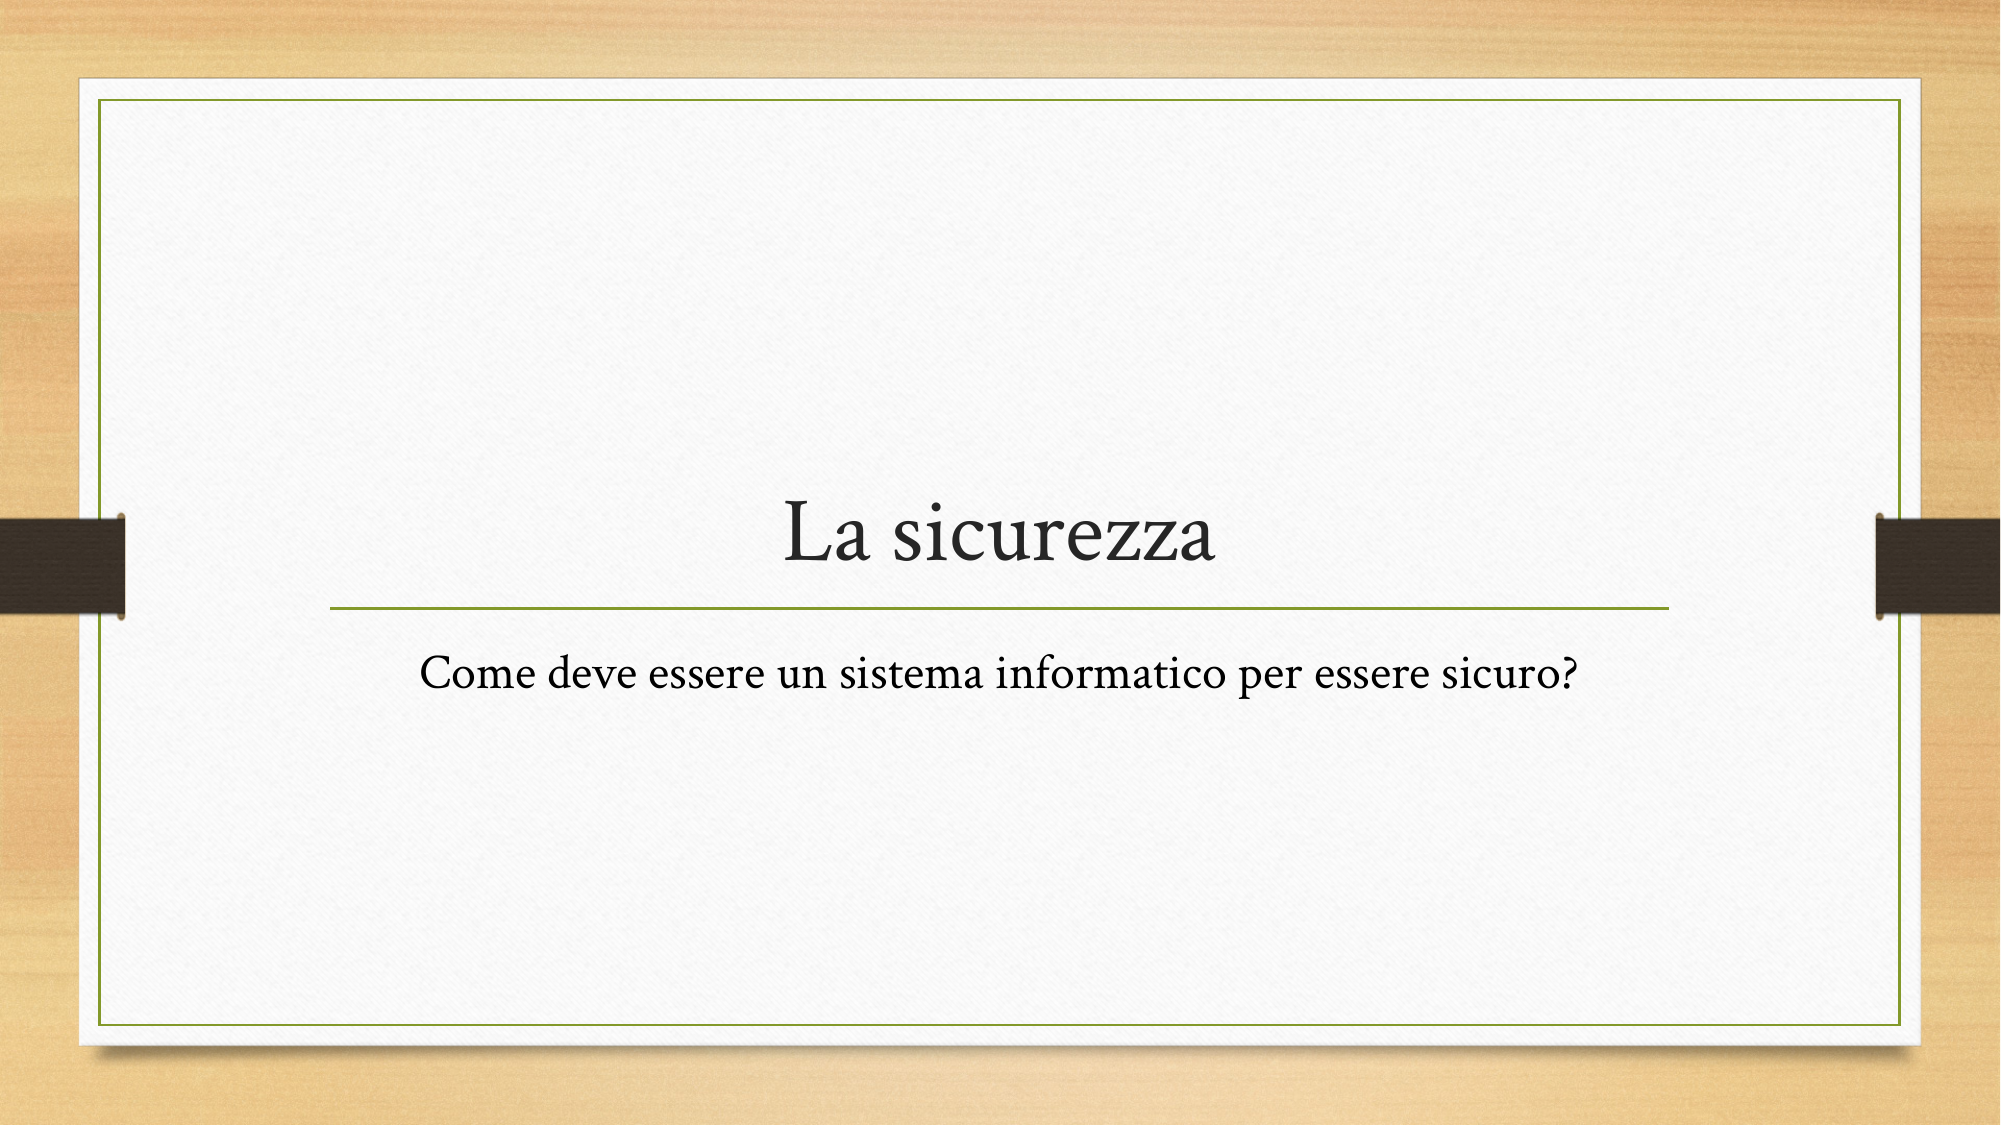

# La sicurezza
Come deve essere un sistema informatico per essere sicuro?